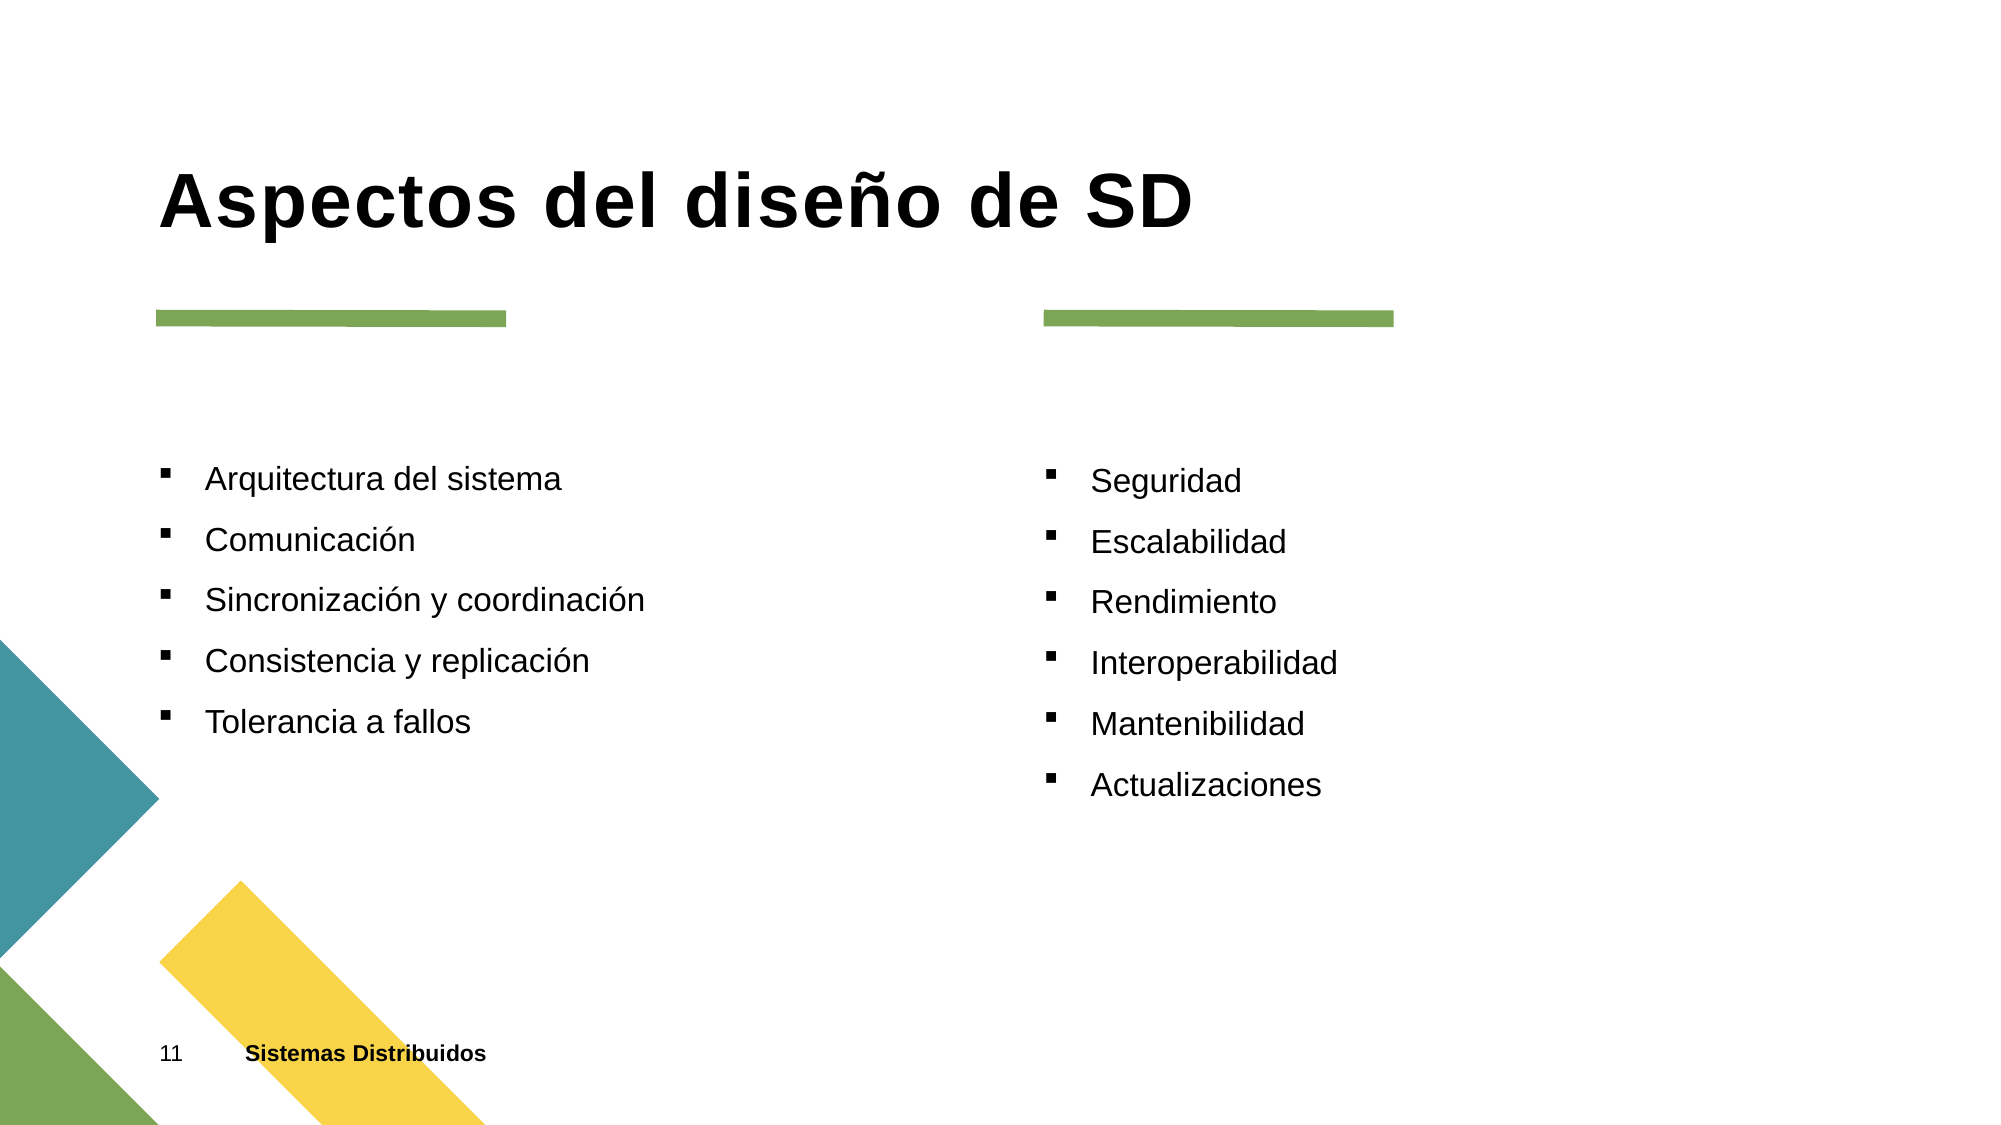

# Aspectos del diseño de SD
Arquitectura del sistema
Comunicación
Sincronización y coordinación
Consistencia y replicación
Tolerancia a fallos

Seguridad
Escalabilidad
Rendimiento
Interoperabilidad
Mantenibilidad
Actualizaciones

11
Sistemas Distribuidos